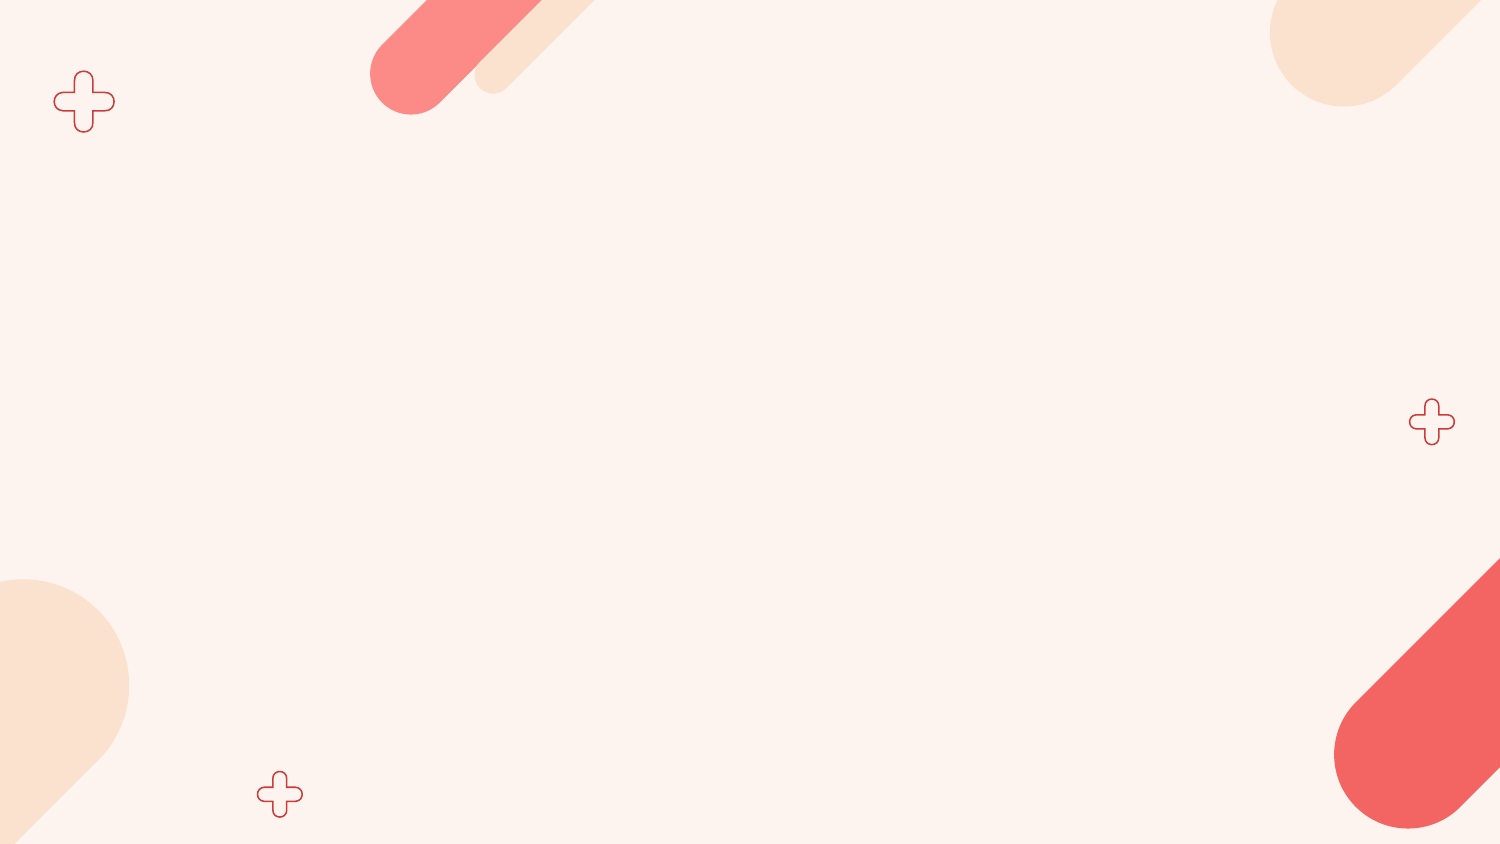

# WHAT IS THE MAJOR PREDICTOR FACTOR OF STROKE?